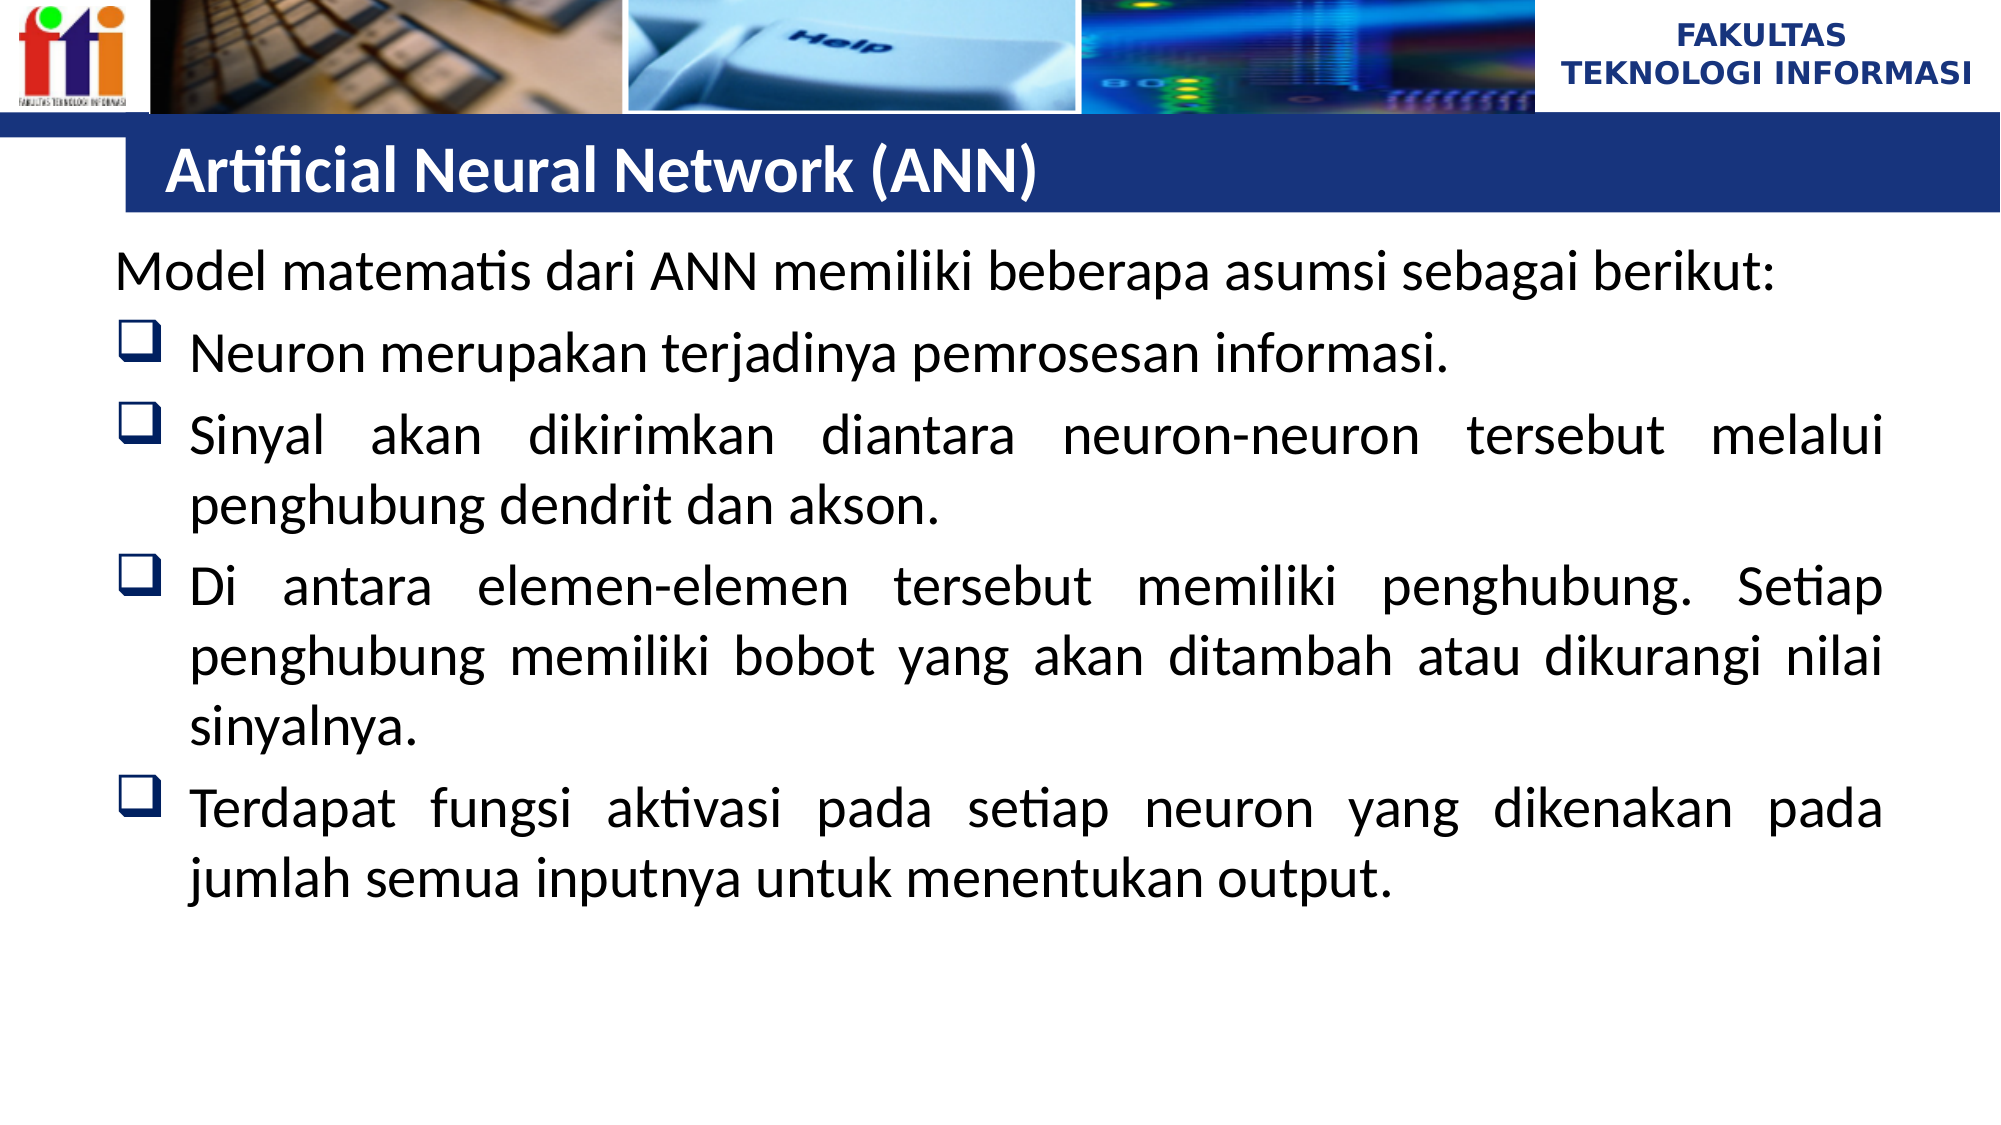

# Artificial Neural Network (ANN)
Model matematis dari ANN memiliki beberapa asumsi sebagai berikut:
Neuron merupakan terjadinya pemrosesan informasi.
Sinyal akan dikirimkan diantara neuron-neuron tersebut melalui penghubung dendrit dan akson.
Di antara elemen-elemen tersebut memiliki penghubung. Setiap penghubung memiliki bobot yang akan ditambah atau dikurangi nilai sinyalnya.
Terdapat fungsi aktivasi pada setiap neuron yang dikenakan pada jumlah semua inputnya untuk menentukan output.